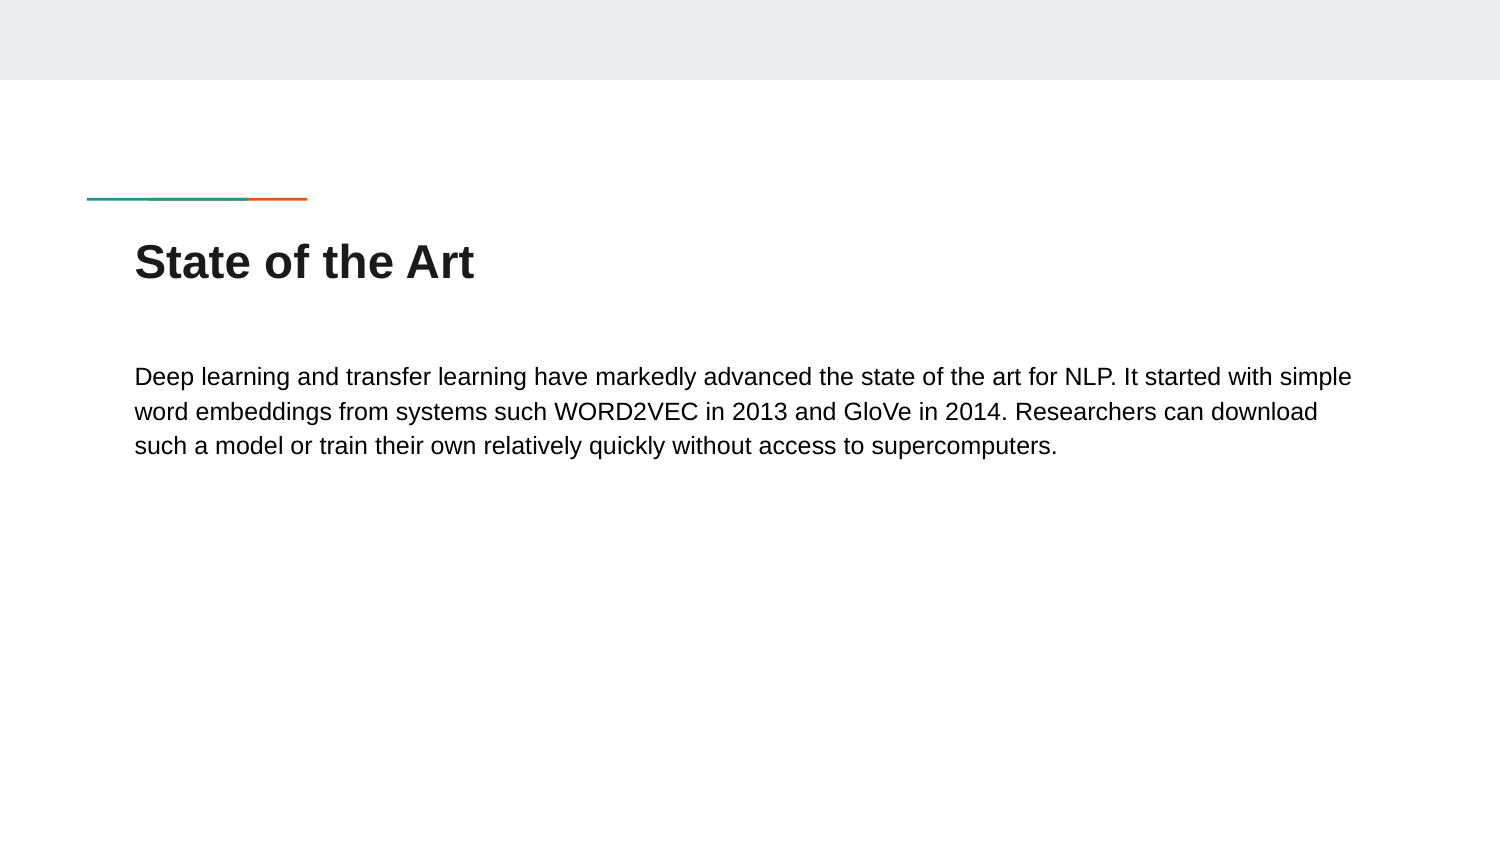

# State of the Art
Deep learning and transfer learning have markedly advanced the state of the art for NLP. It started with simple word embeddings from systems such WORD2VEC in 2013 and GloVe in 2014. Researchers can download such a model or train their own relatively quickly without access to supercomputers.